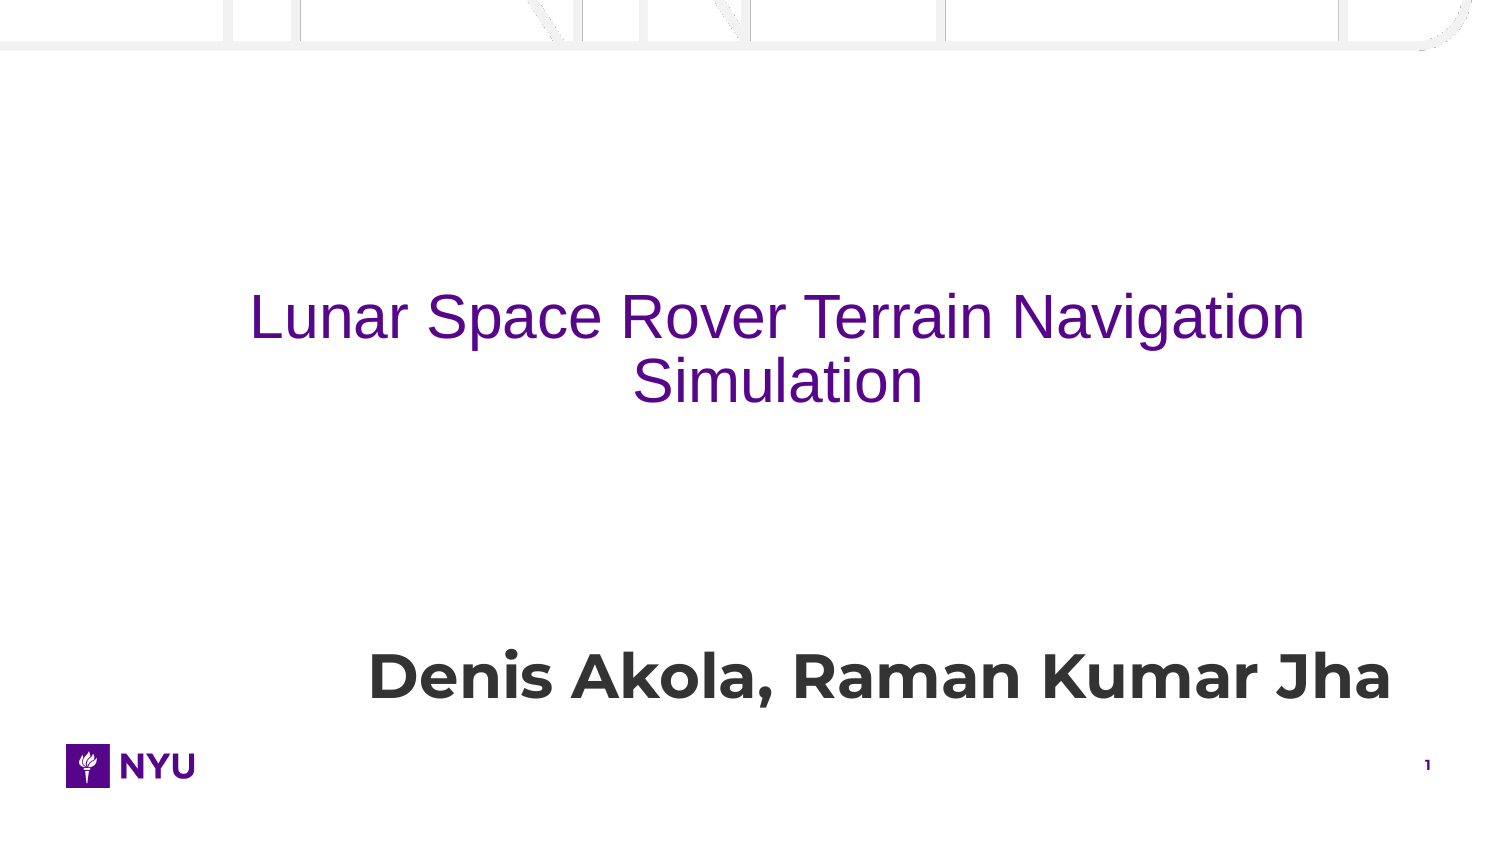

# Lunar Space Rover Terrain Navigation Simulation
Denis Akola, Raman Kumar Jha